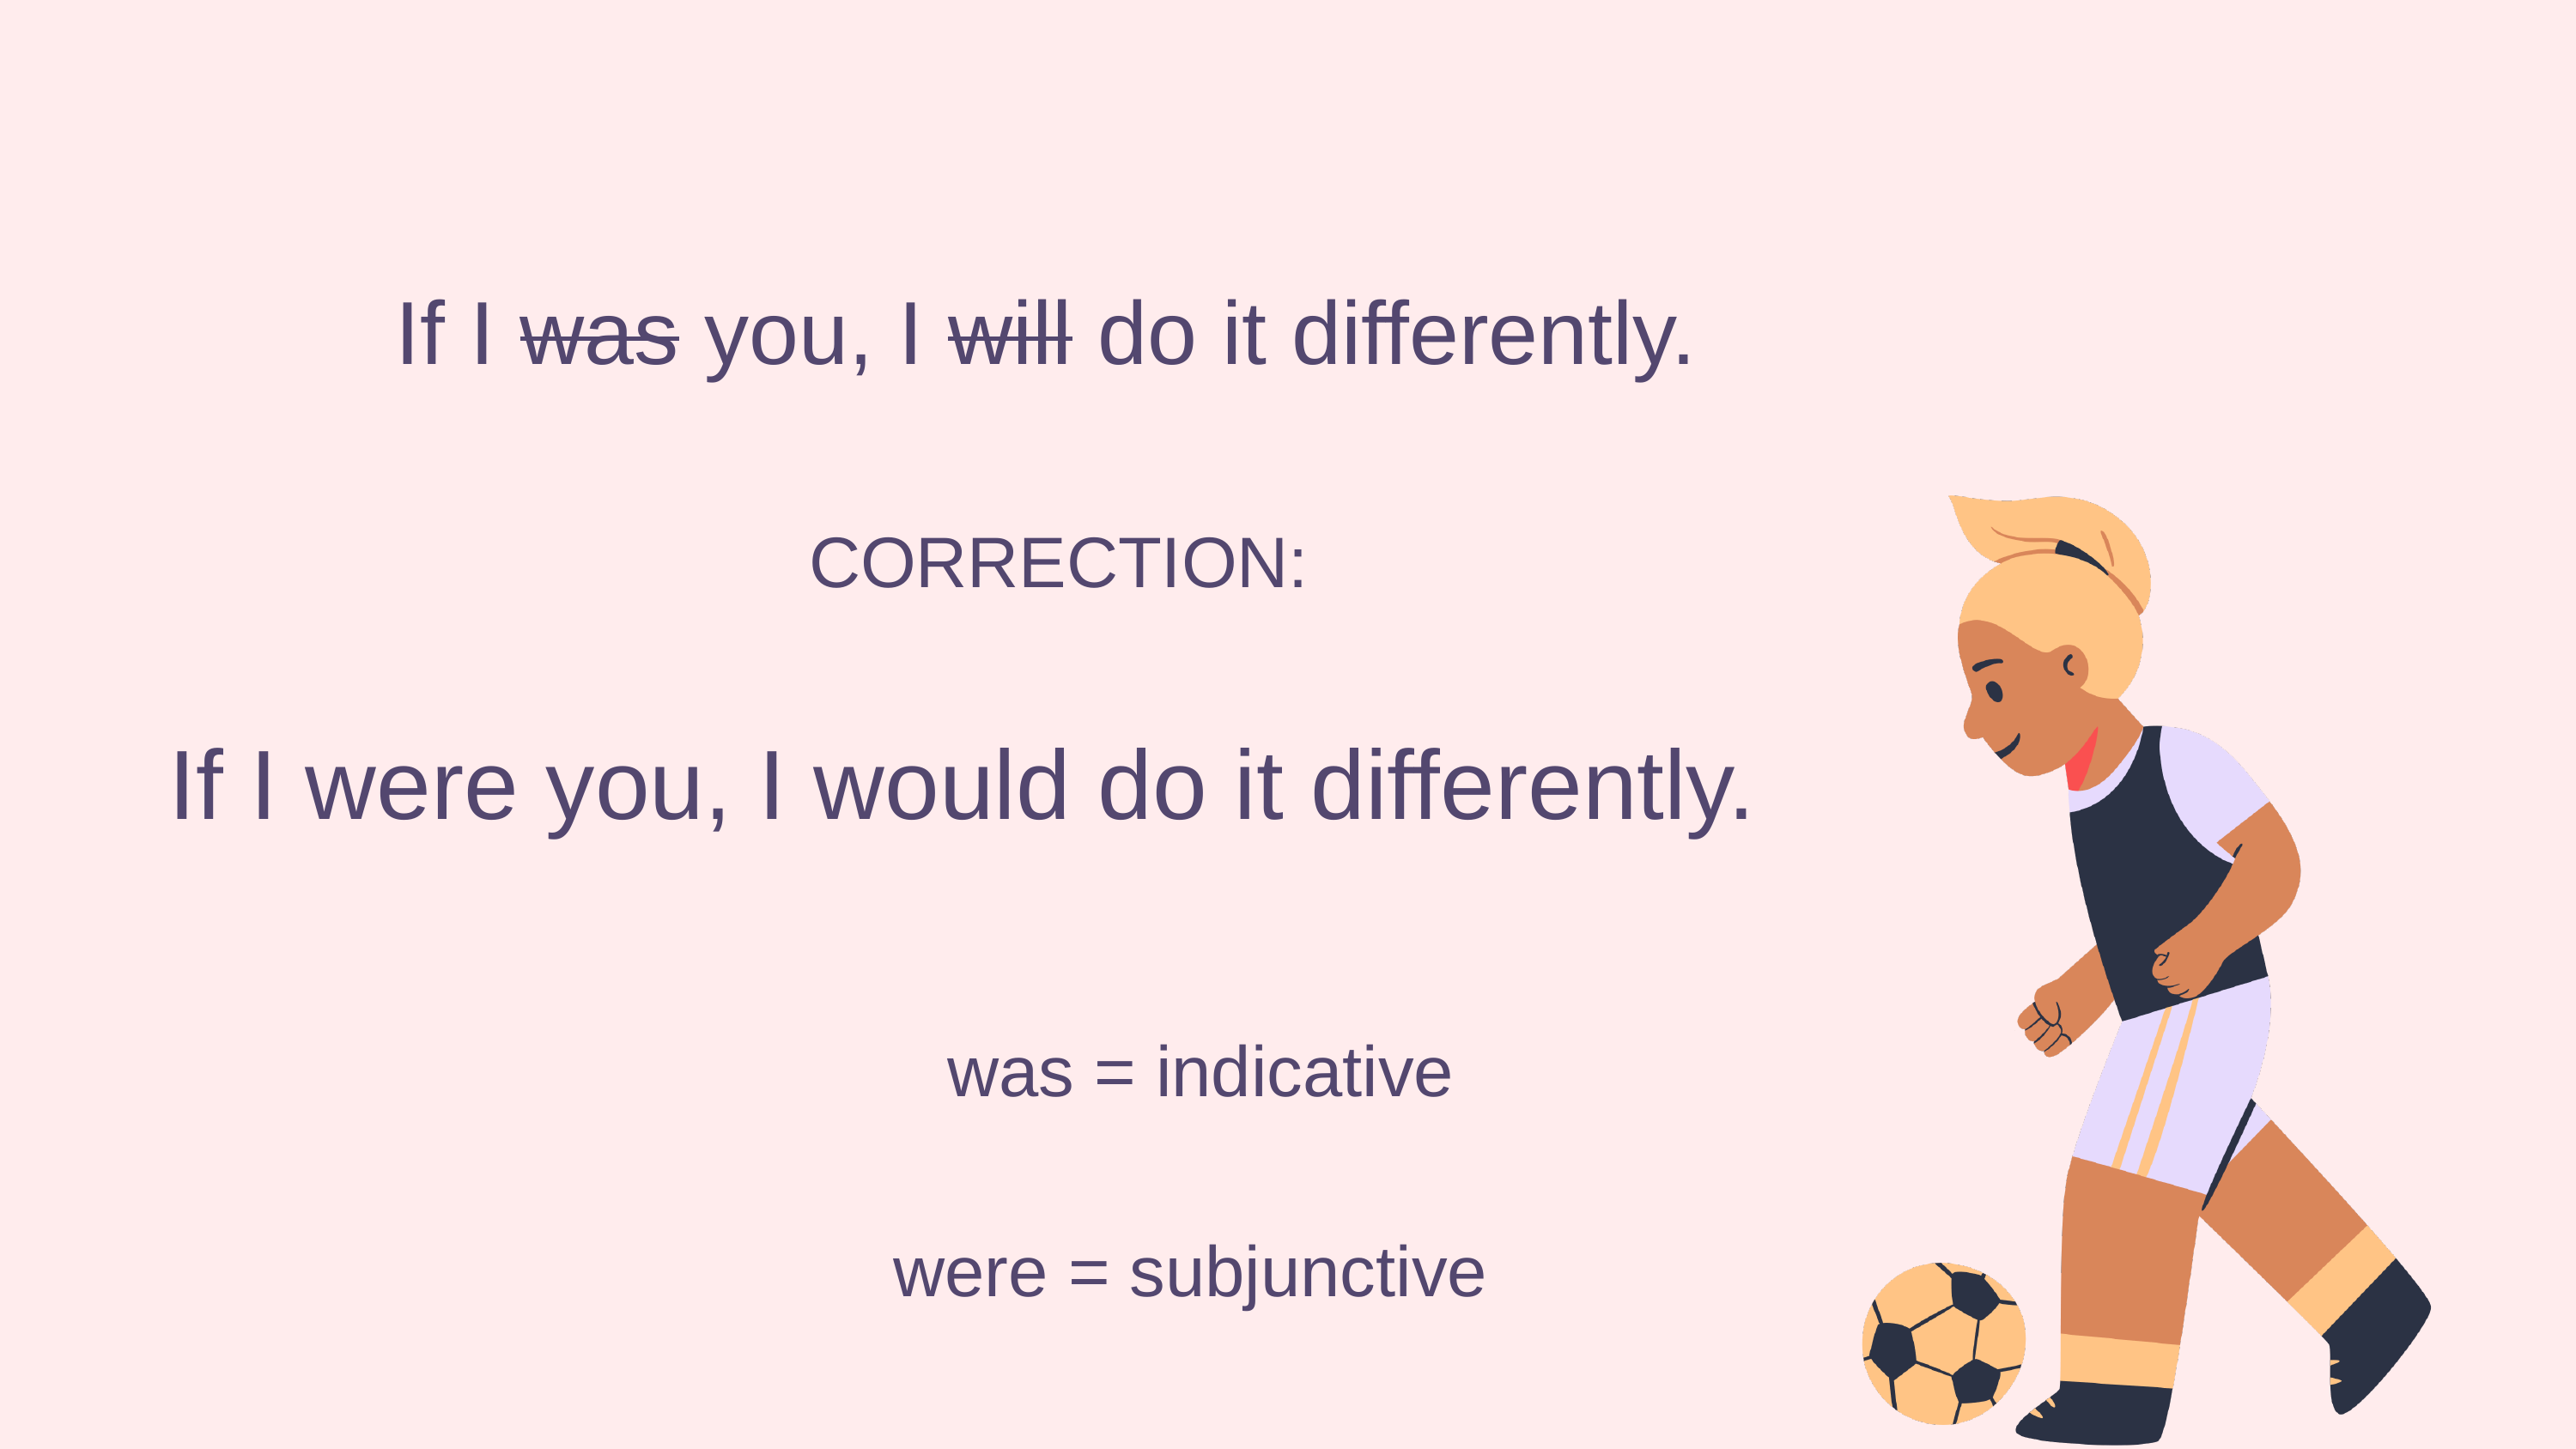

If I was you, I will do it differently.

CORRECTION:
If I were you, I would do it differently.
was = indicative

were = subjunctive